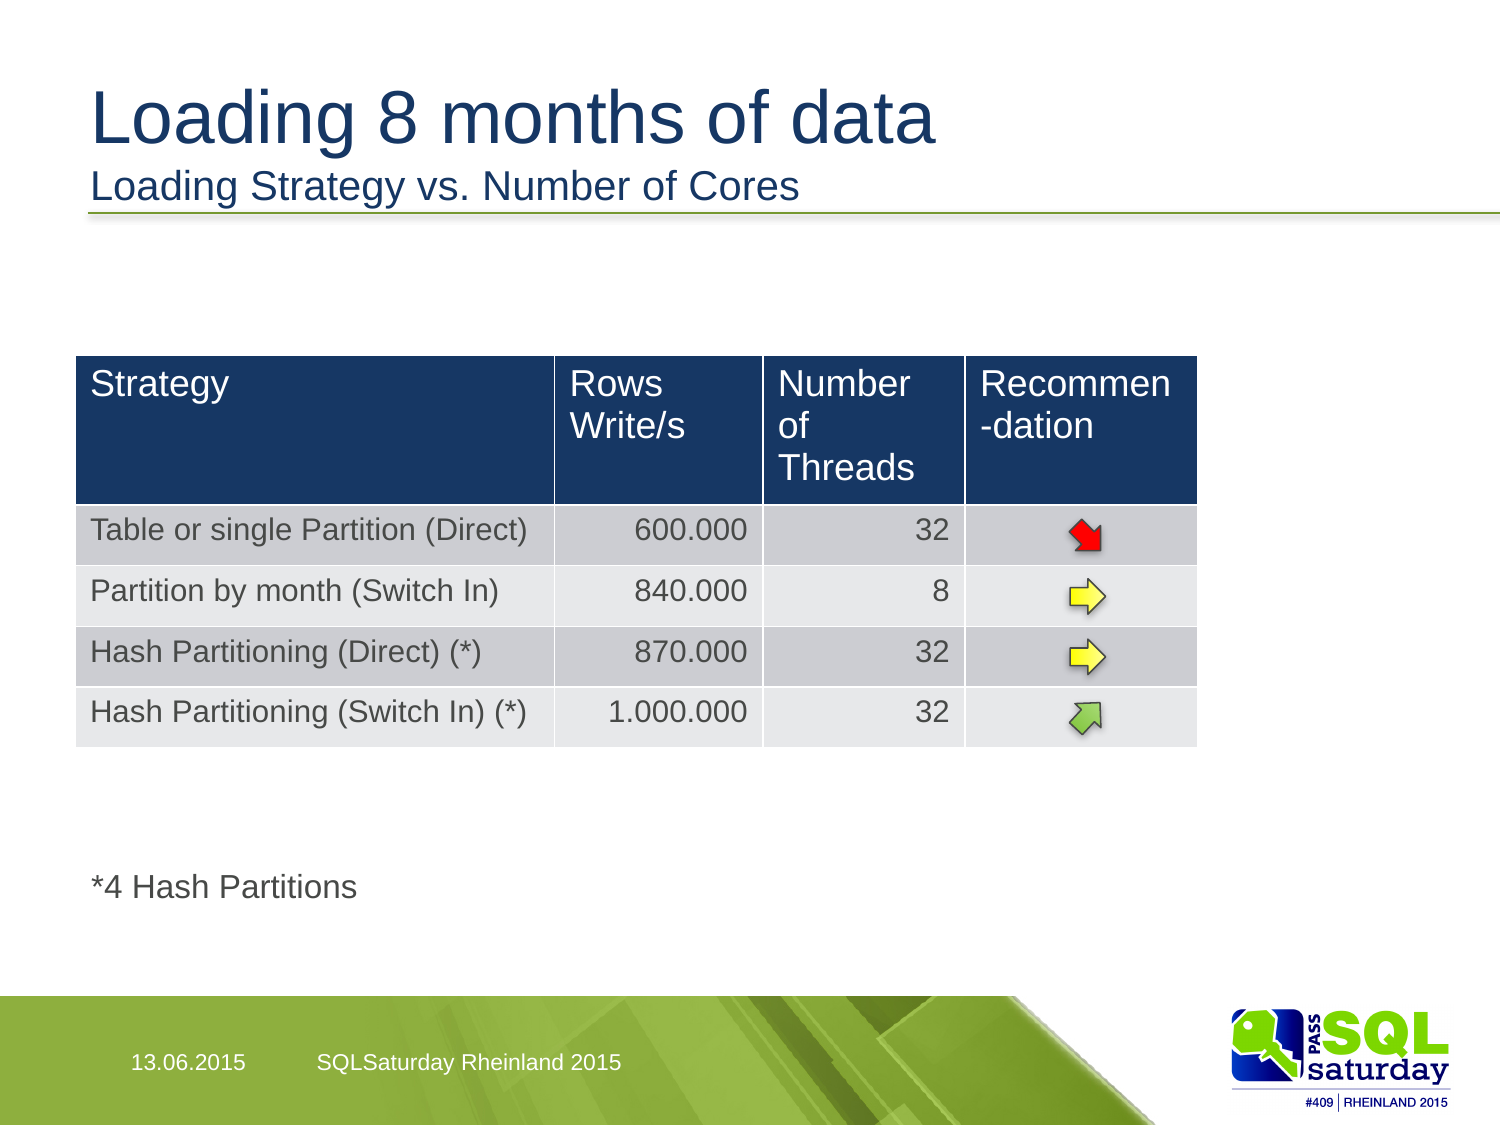

# Loading 8 months of data Loading Strategy vs. Number of Cores
| Strategy | Rows Write/s | Number of Threads | Recommen-dation |
| --- | --- | --- | --- |
| Table or single Partition (Direct) | 600.000 | 32 |  |
| Partition by month (Switch In) | 840.000 | 8 |  |
| Hash Partitioning (Direct) (\*) | 870.000 | 32 |  |
| Hash Partitioning (Switch In) (\*) | 1.000.000 | 32 |  |

*4 Hash Partitions
13.06.2015
SQLSaturday Rheinland 2015